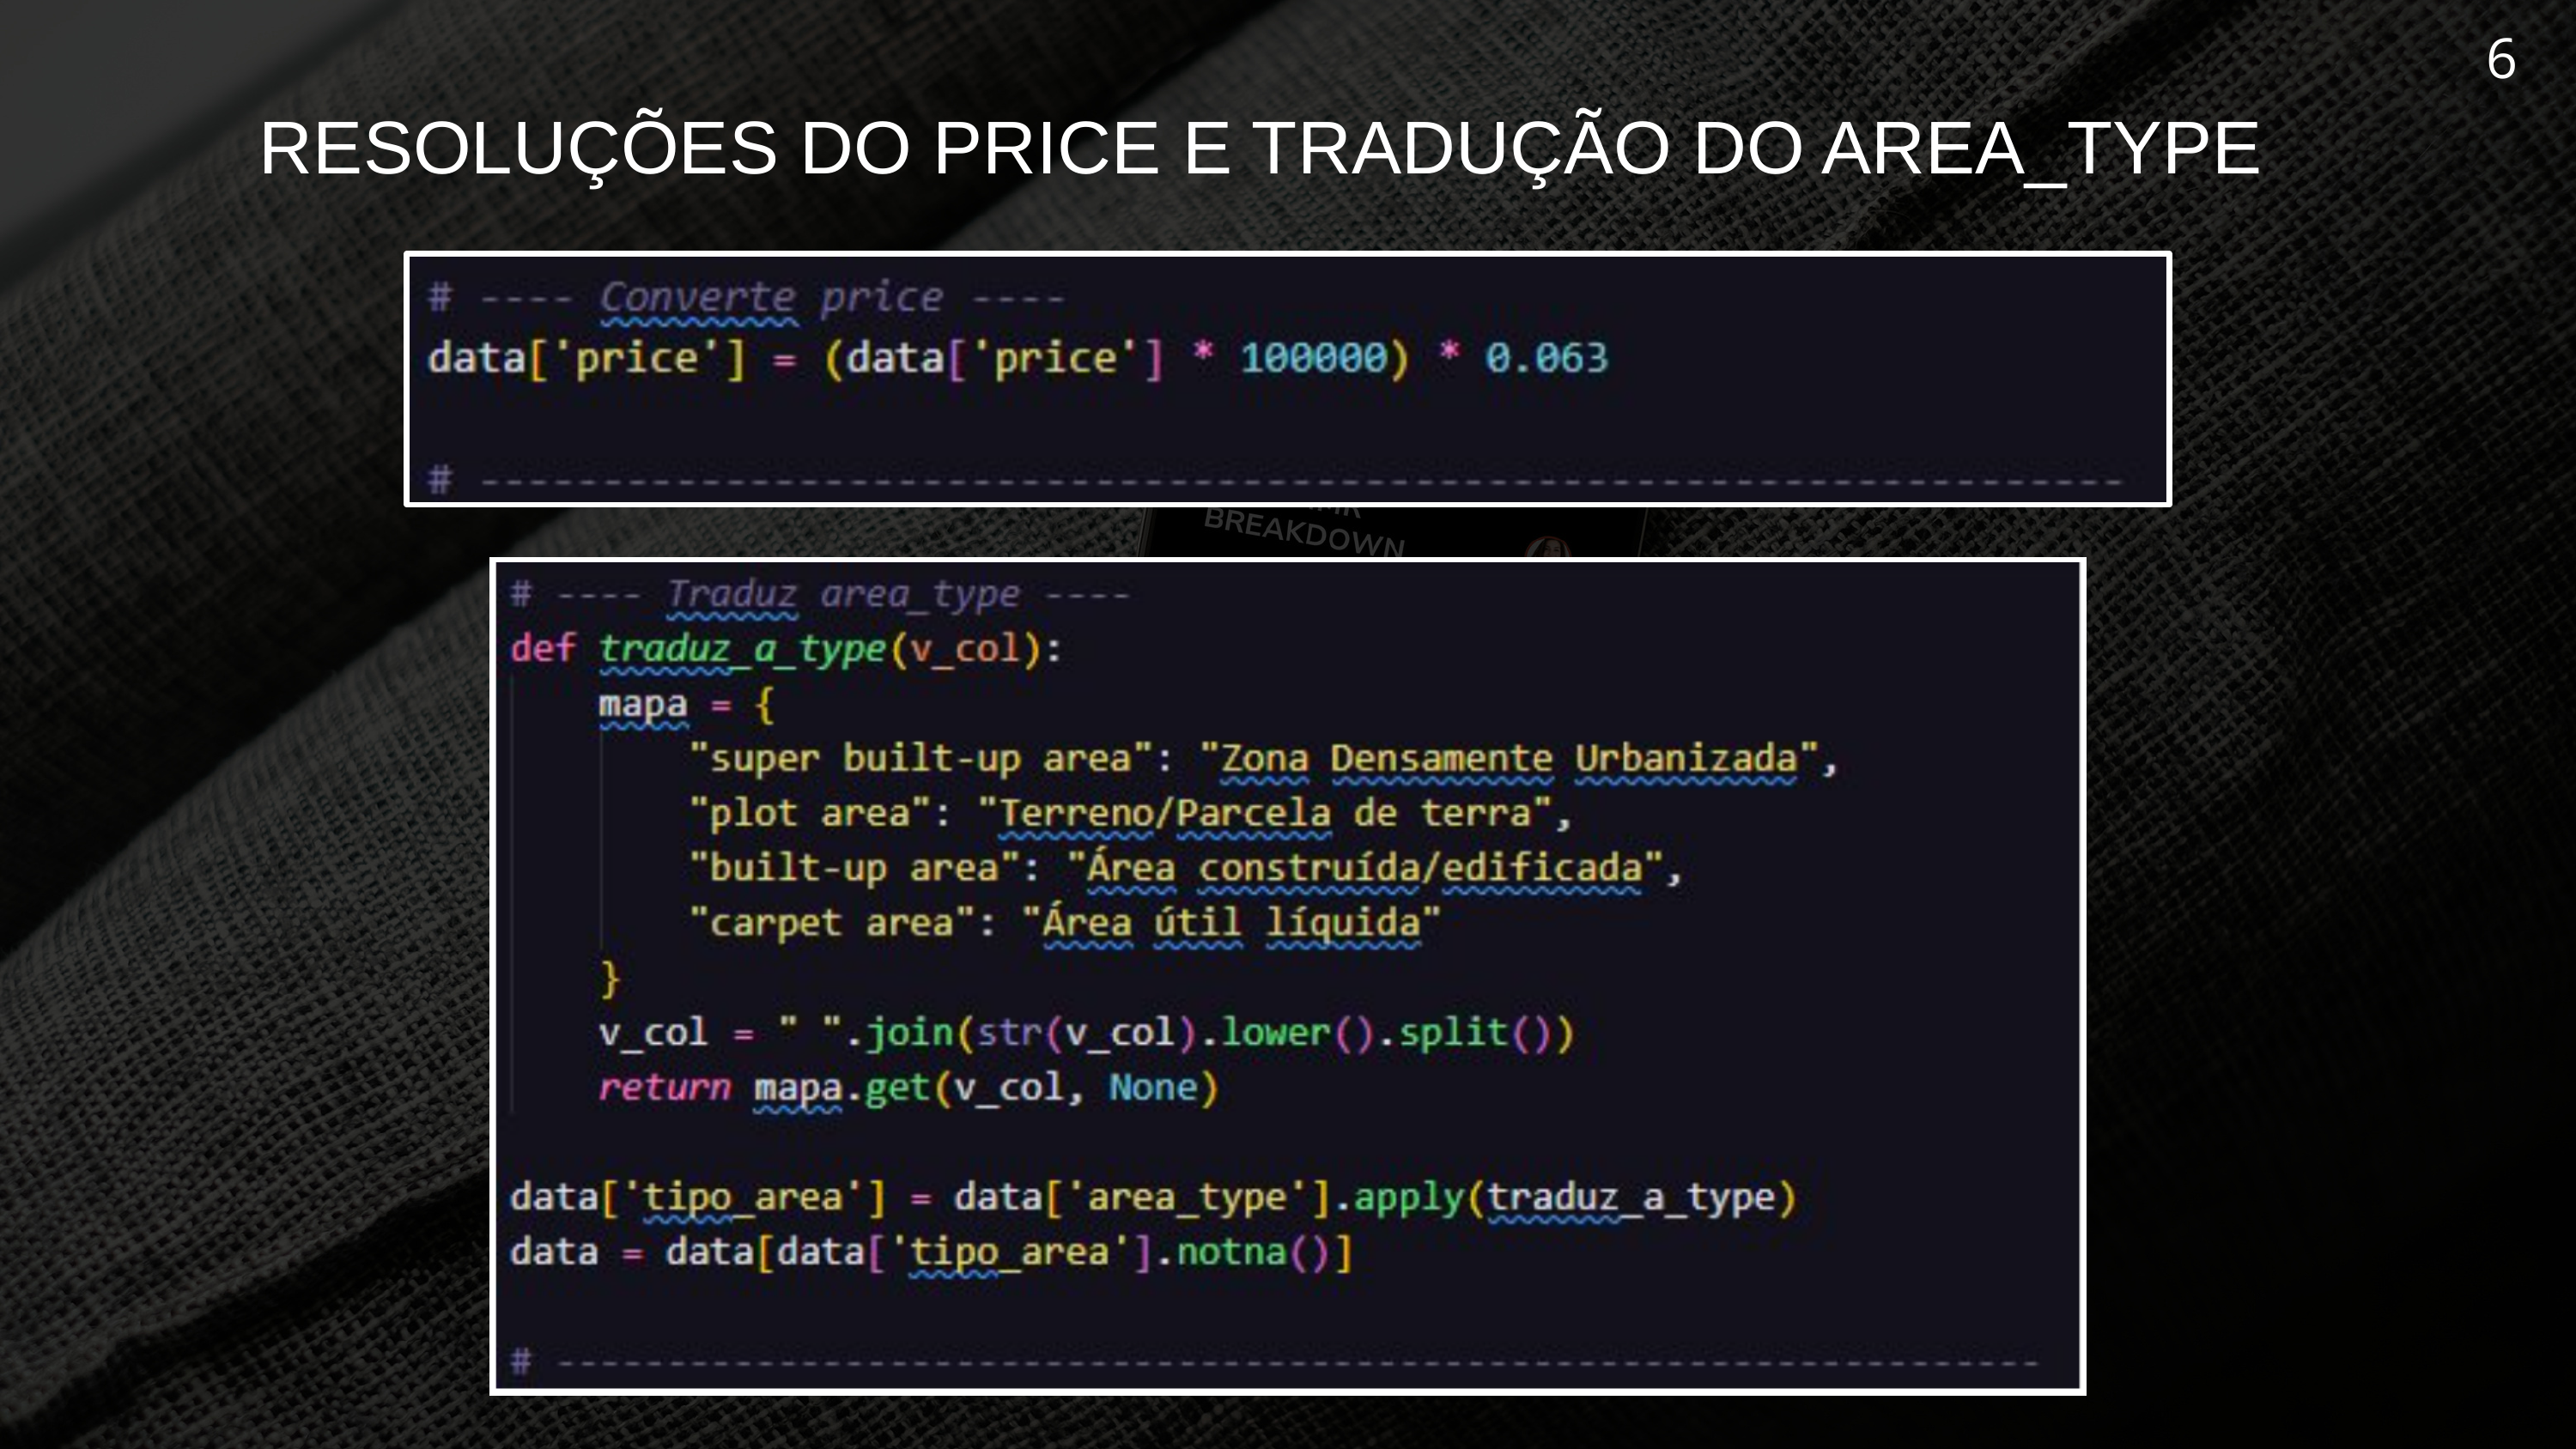

6
RESOLUÇÕES DO PRICE E TRADUÇÃO DO AREA_TYPE